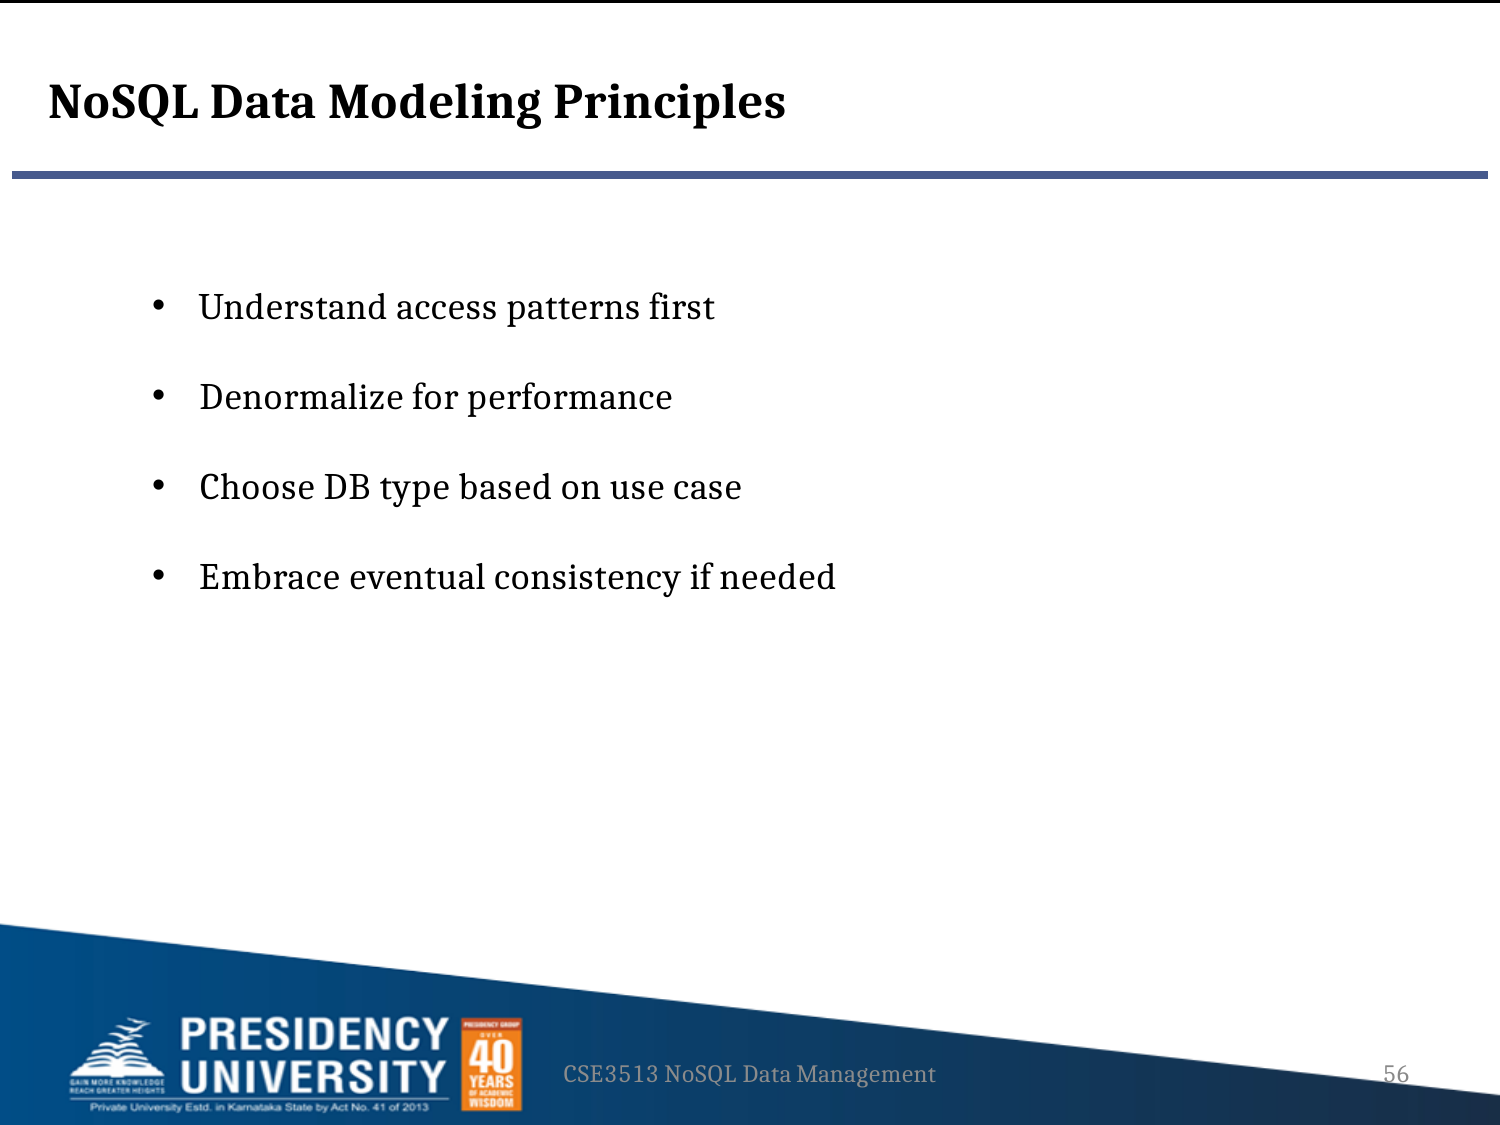

NoSQL Data Modeling Principles
Understand access patterns first

Denormalize for performance

Choose DB type based on use case

Embrace eventual consistency if needed
CSE3513 NoSQL Data Management
56